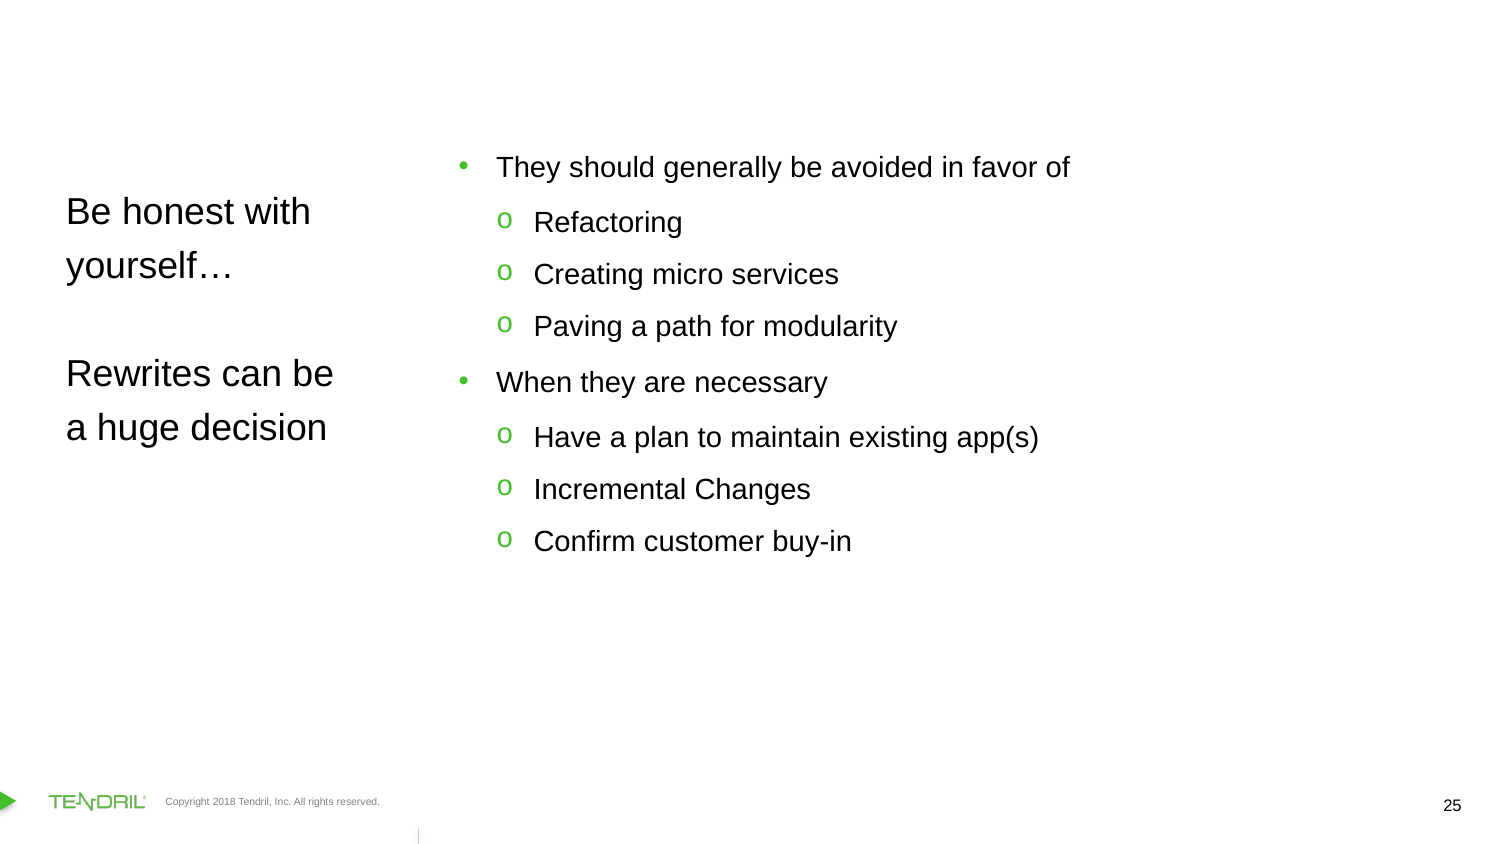

They should generally be avoided in favor of
Refactoring
Creating micro services
Paving a path for modularity
When they are necessary
Have a plan to maintain existing app(s)
Incremental Changes
Confirm customer buy-in

Be honest with yourself…

Rewrites can be a huge decision
25